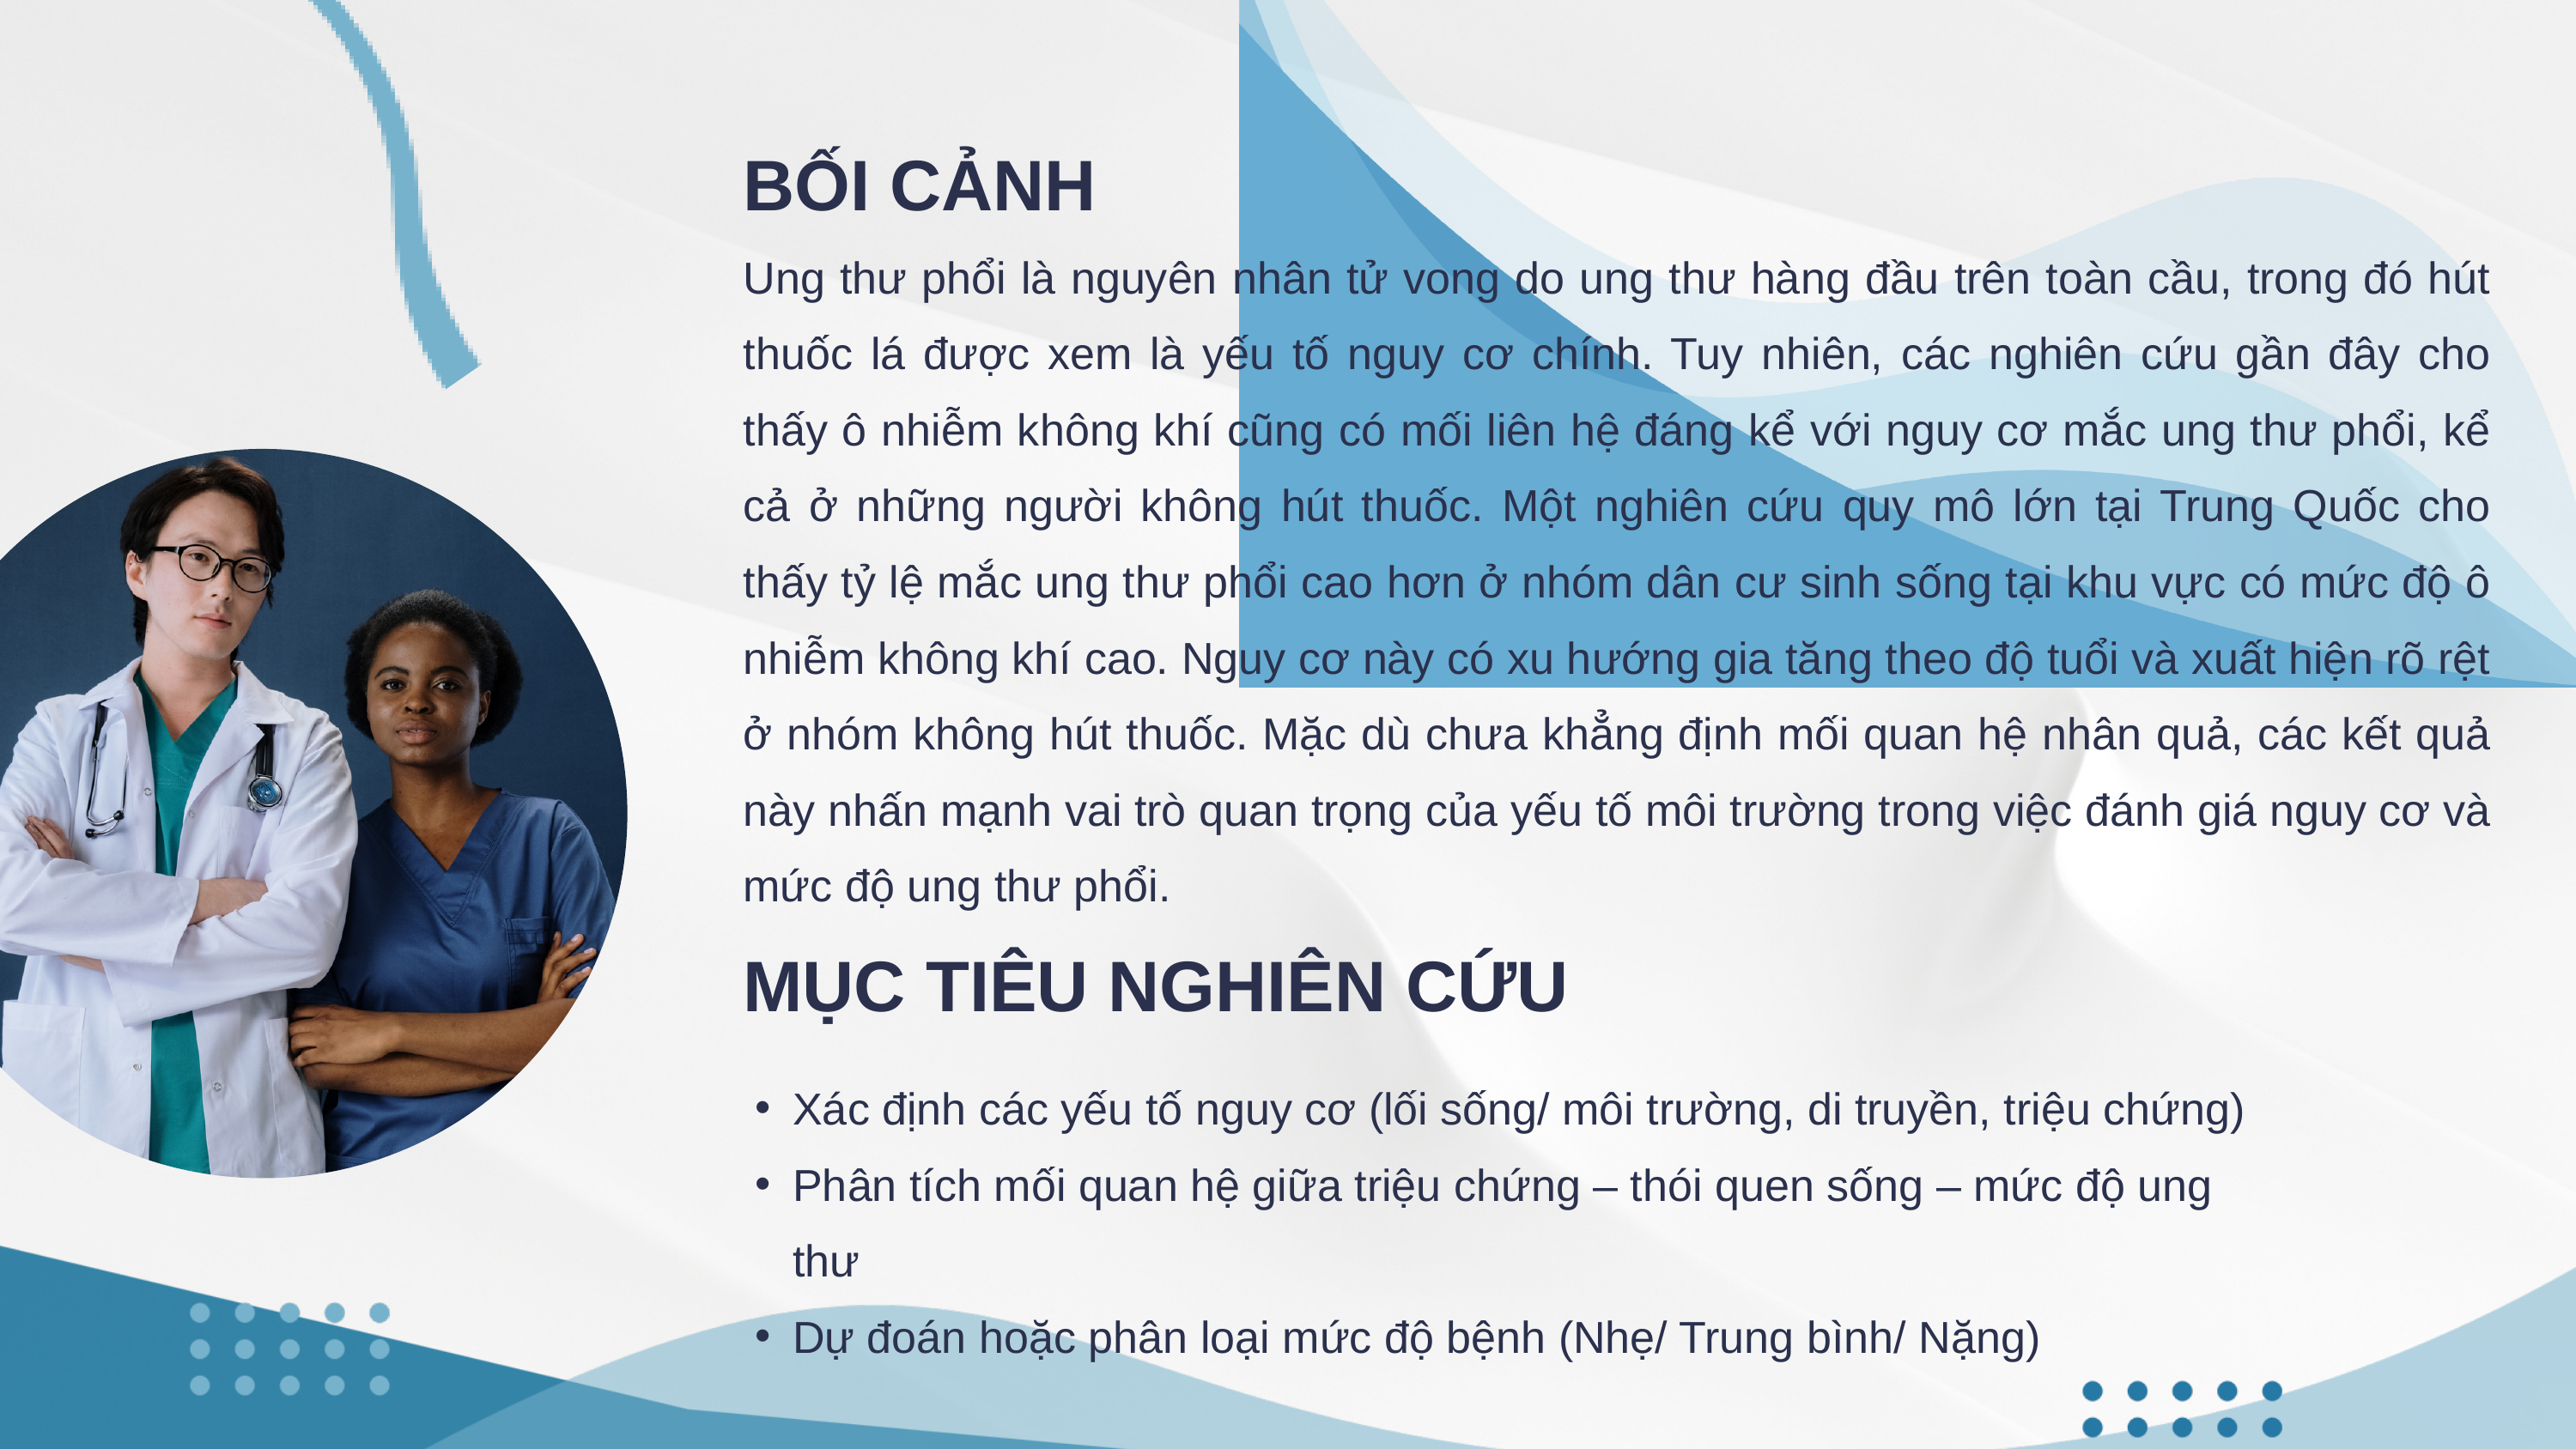

BỐI CẢNH
Ung thư phổi là nguyên nhân tử vong do ung thư hàng đầu trên toàn cầu, trong đó hút thuốc lá được xem là yếu tố nguy cơ chính. Tuy nhiên, các nghiên cứu gần đây cho thấy ô nhiễm không khí cũng có mối liên hệ đáng kể với nguy cơ mắc ung thư phổi, kể cả ở những người không hút thuốc. Một nghiên cứu quy mô lớn tại Trung Quốc cho thấy tỷ lệ mắc ung thư phổi cao hơn ở nhóm dân cư sinh sống tại khu vực có mức độ ô nhiễm không khí cao. Nguy cơ này có xu hướng gia tăng theo độ tuổi và xuất hiện rõ rệt ở nhóm không hút thuốc. Mặc dù chưa khẳng định mối quan hệ nhân quả, các kết quả này nhấn mạnh vai trò quan trọng của yếu tố môi trường trong việc đánh giá nguy cơ và mức độ ung thư phổi.

MỤC TIÊU NGHIÊN CỨU

Xác định các yếu tố nguy cơ (lối sống/ môi trường, di truyền, triệu chứng)
Phân tích mối quan hệ giữa triệu chứng – thói quen sống – mức độ ung thư
Dự đoán hoặc phân loại mức độ bệnh (Nhẹ/ Trung bình/ Nặng)